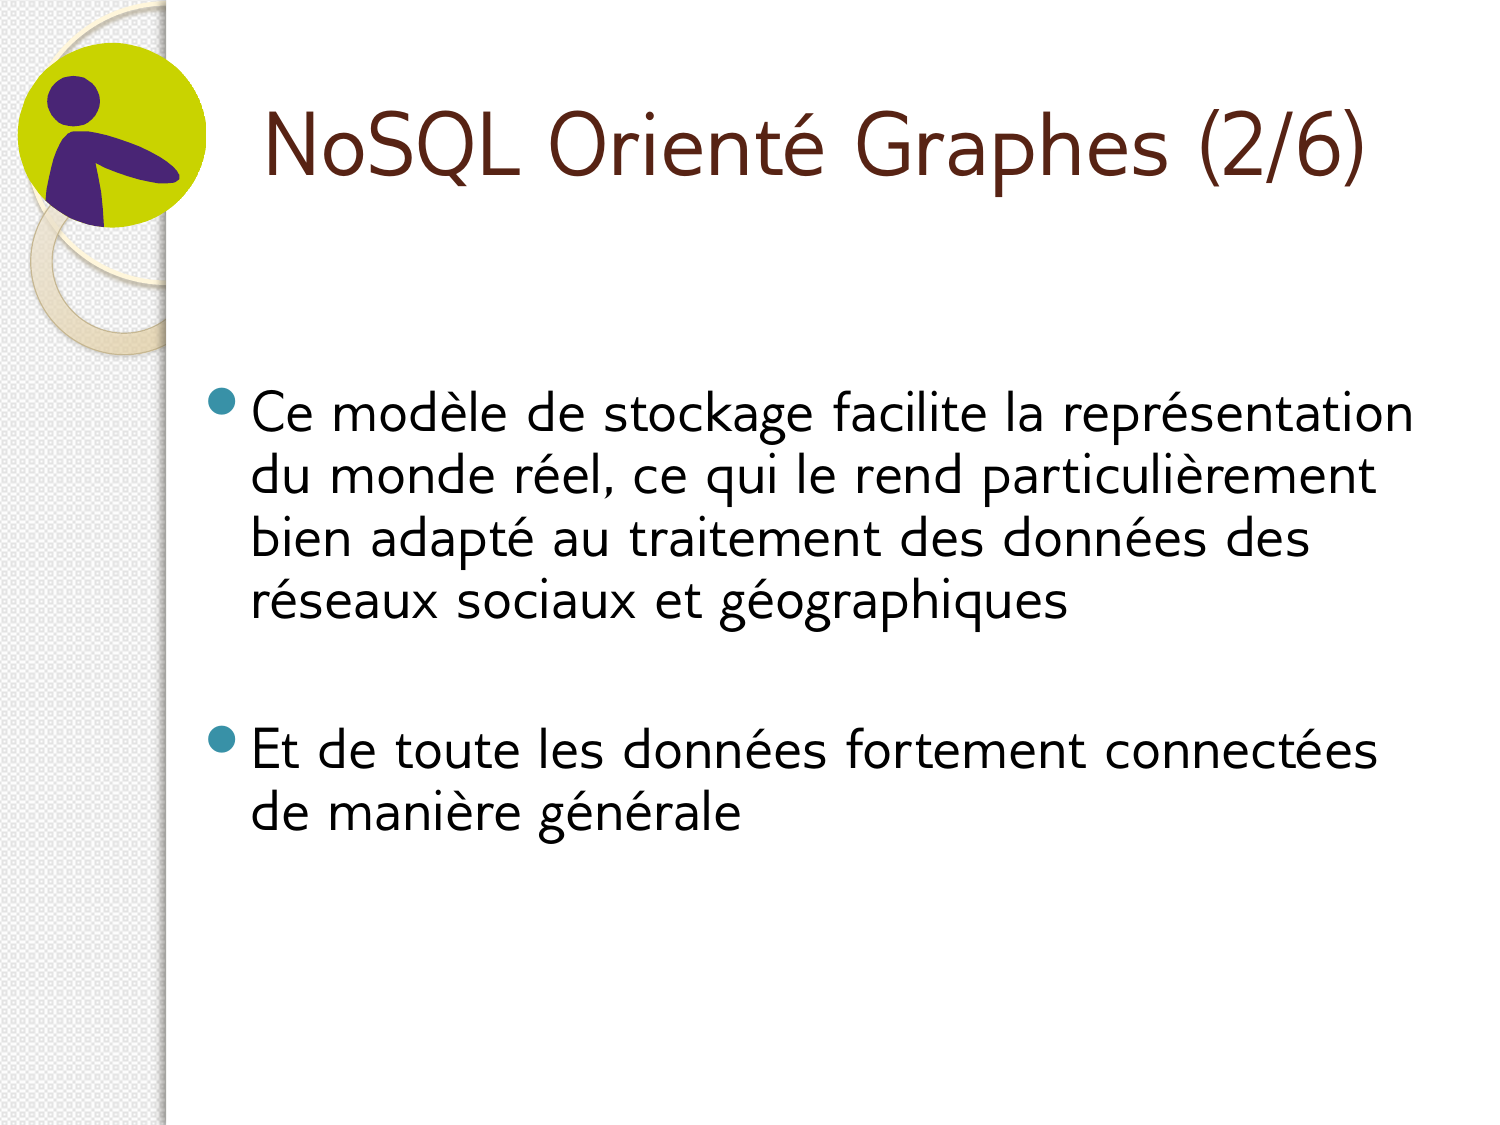

# NoSQL Orienté Graphes (2/6)

Ce modèle de stockage facilite la représentation du monde réel, ce qui le rend particulièrement bien adapté au traitement des données des réseaux sociaux et géographiques

Et de toute les données fortement connectées de manière générale